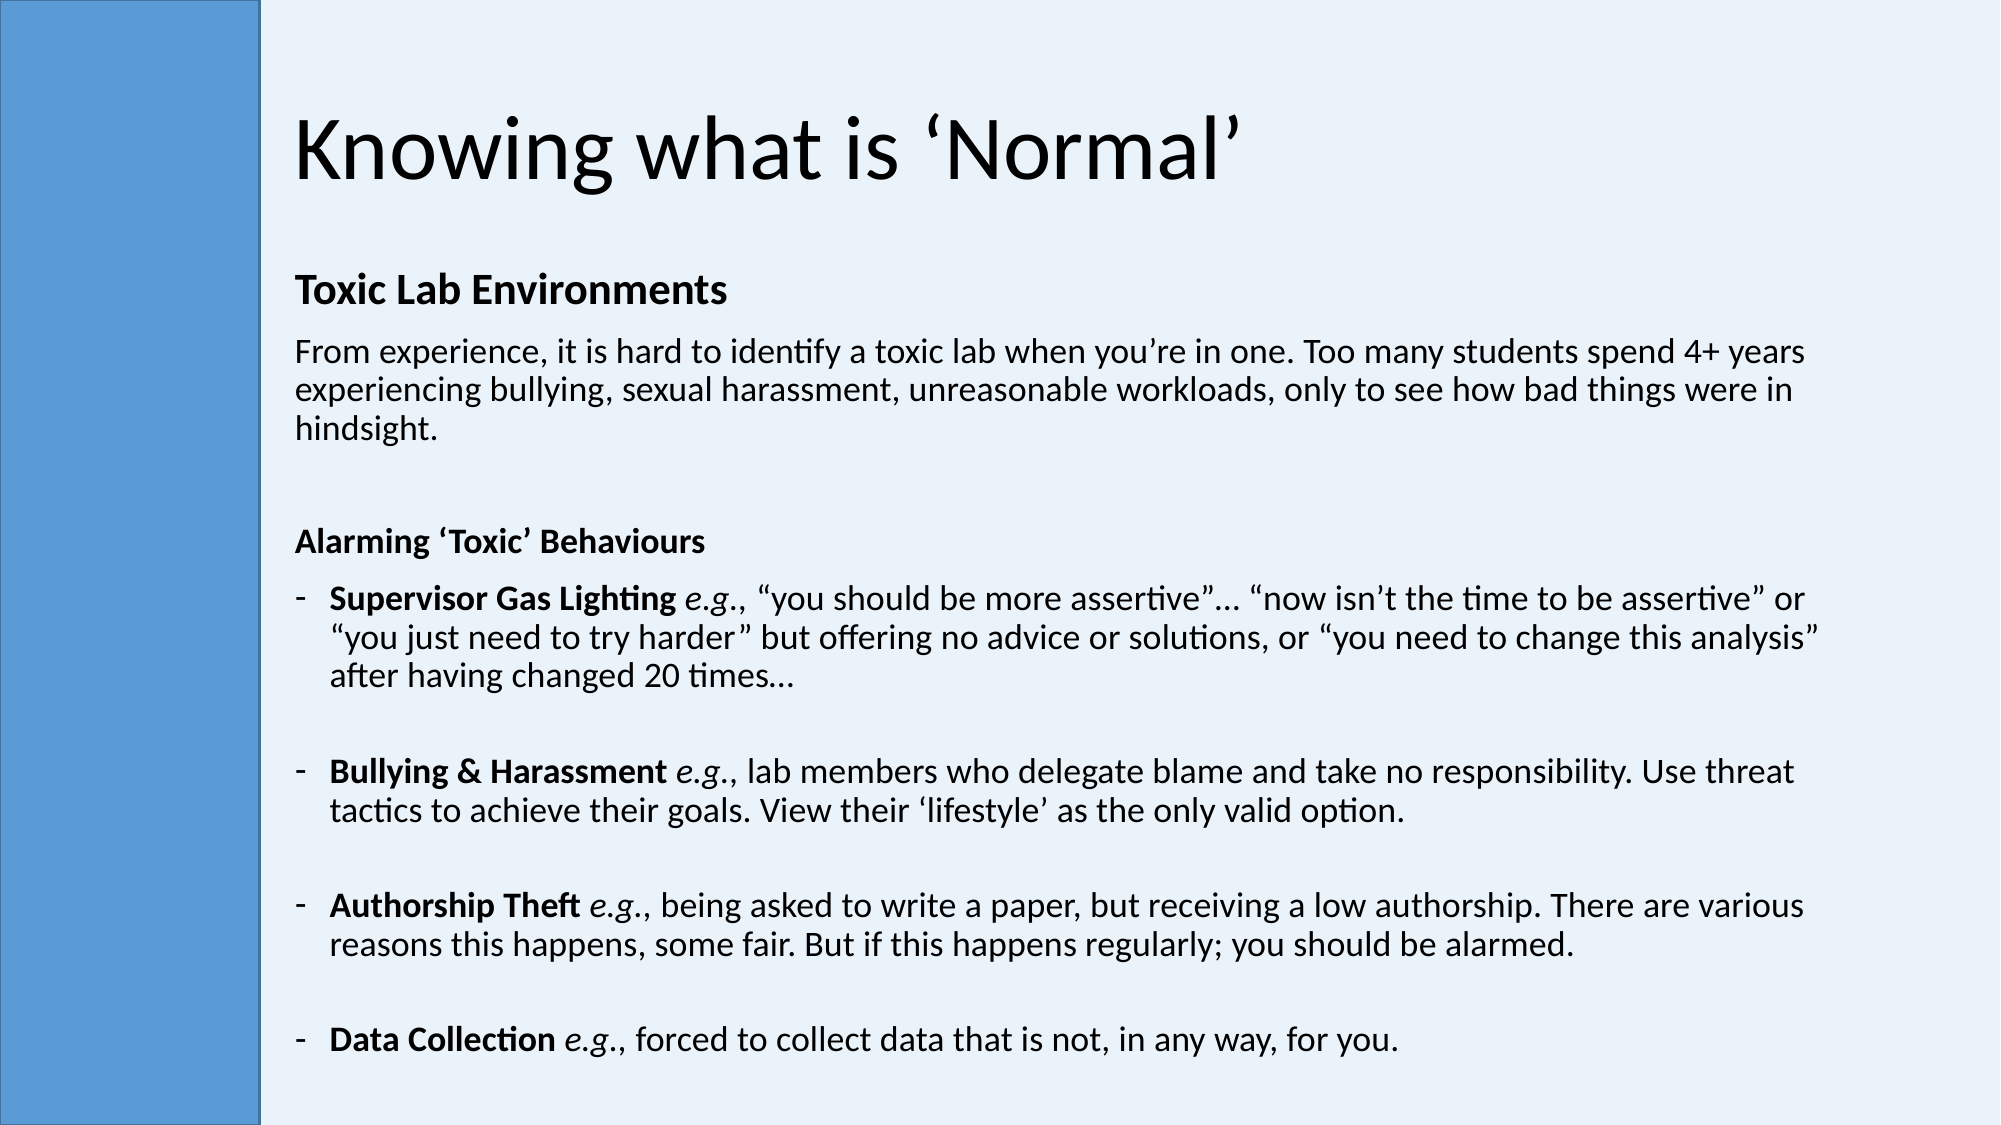

# Knowing what is ‘Normal’
Toxic Lab Environments
From experience, it is hard to identify a toxic lab when you’re in one. Too many students spend 4+ years experiencing bullying, sexual harassment, unreasonable workloads, only to see how bad things were in hindsight.

Alarming ‘Toxic’ Behaviours
Supervisor Gas Lighting e.g., “you should be more assertive”… “now isn’t the time to be assertive” or “you just need to try harder” but offering no advice or solutions, or “you need to change this analysis” after having changed 20 times…
Bullying & Harassment e.g., lab members who delegate blame and take no responsibility. Use threat tactics to achieve their goals. View their ‘lifestyle’ as the only valid option.
Authorship Theft e.g., being asked to write a paper, but receiving a low authorship. There are various reasons this happens, some fair. But if this happens regularly; you should be alarmed.
Data Collection e.g., forced to collect data that is not, in any way, for you.